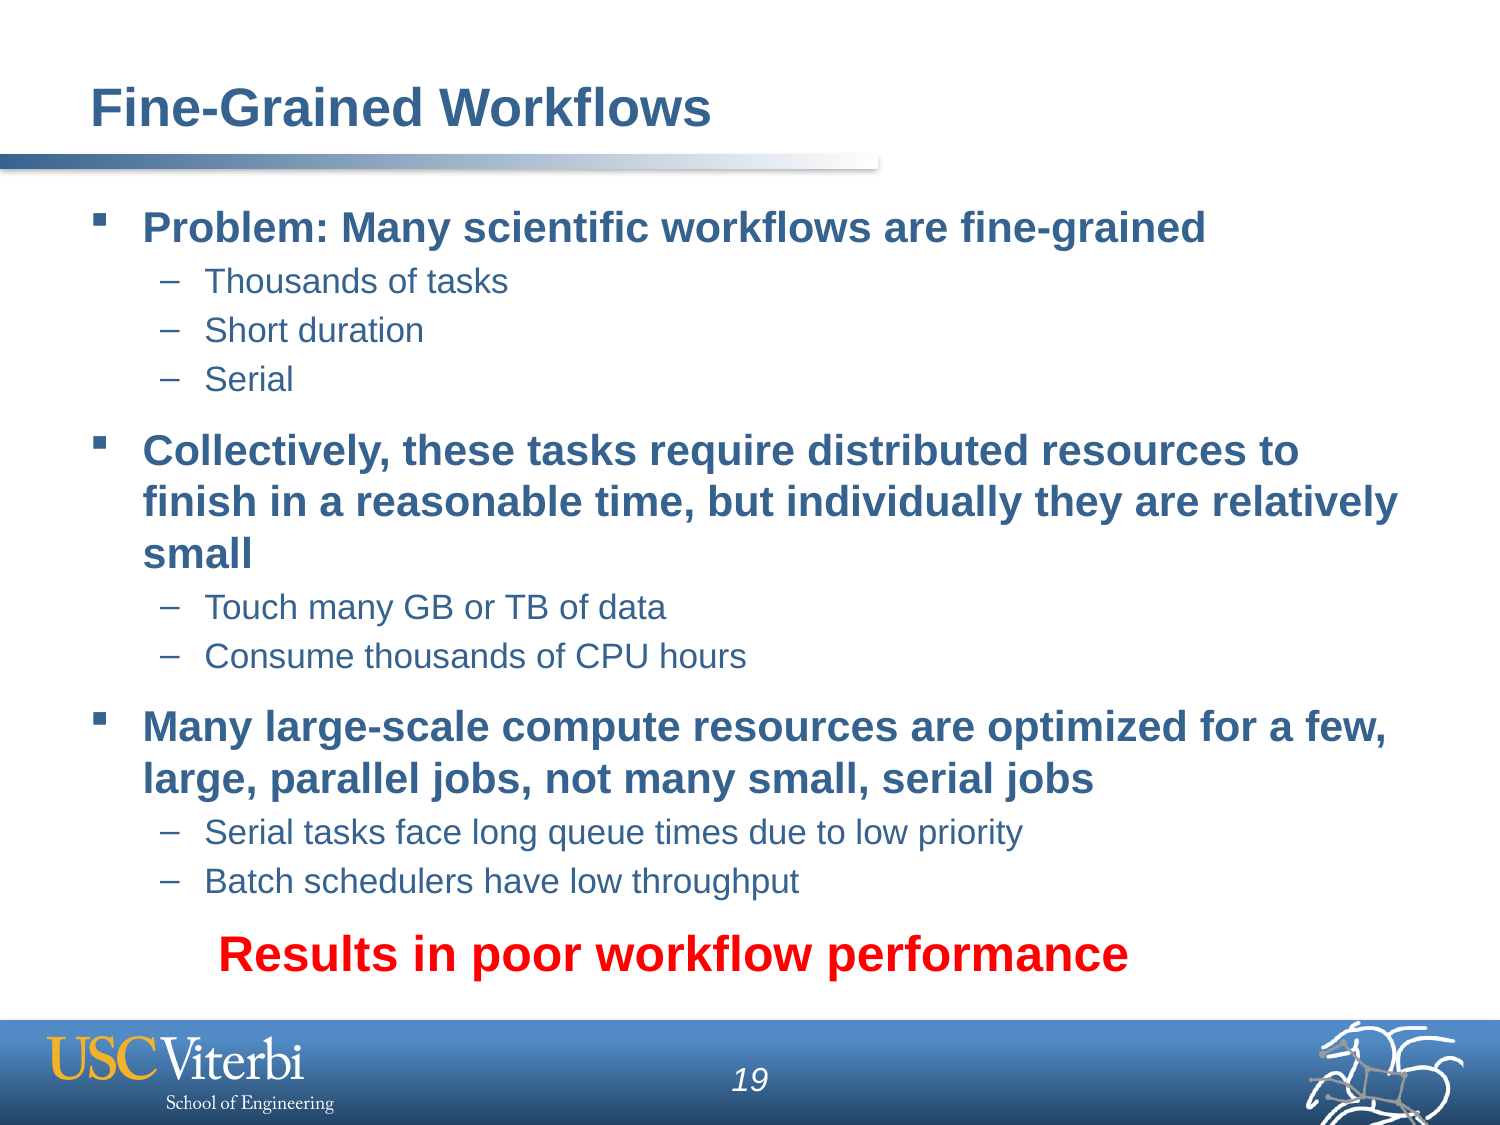

# Fine-Grained Workflows
Problem: Many scientific workflows are fine-grained
Thousands of tasks
Short duration
Serial
Collectively, these tasks require distributed resources to finish in a reasonable time, but individually they are relatively small
Touch many GB or TB of data
Consume thousands of CPU hours
Many large-scale compute resources are optimized for a few, large, parallel jobs, not many small, serial jobs
Serial tasks face long queue times due to low priority
Batch schedulers have low throughput
Results in poor workflow performance